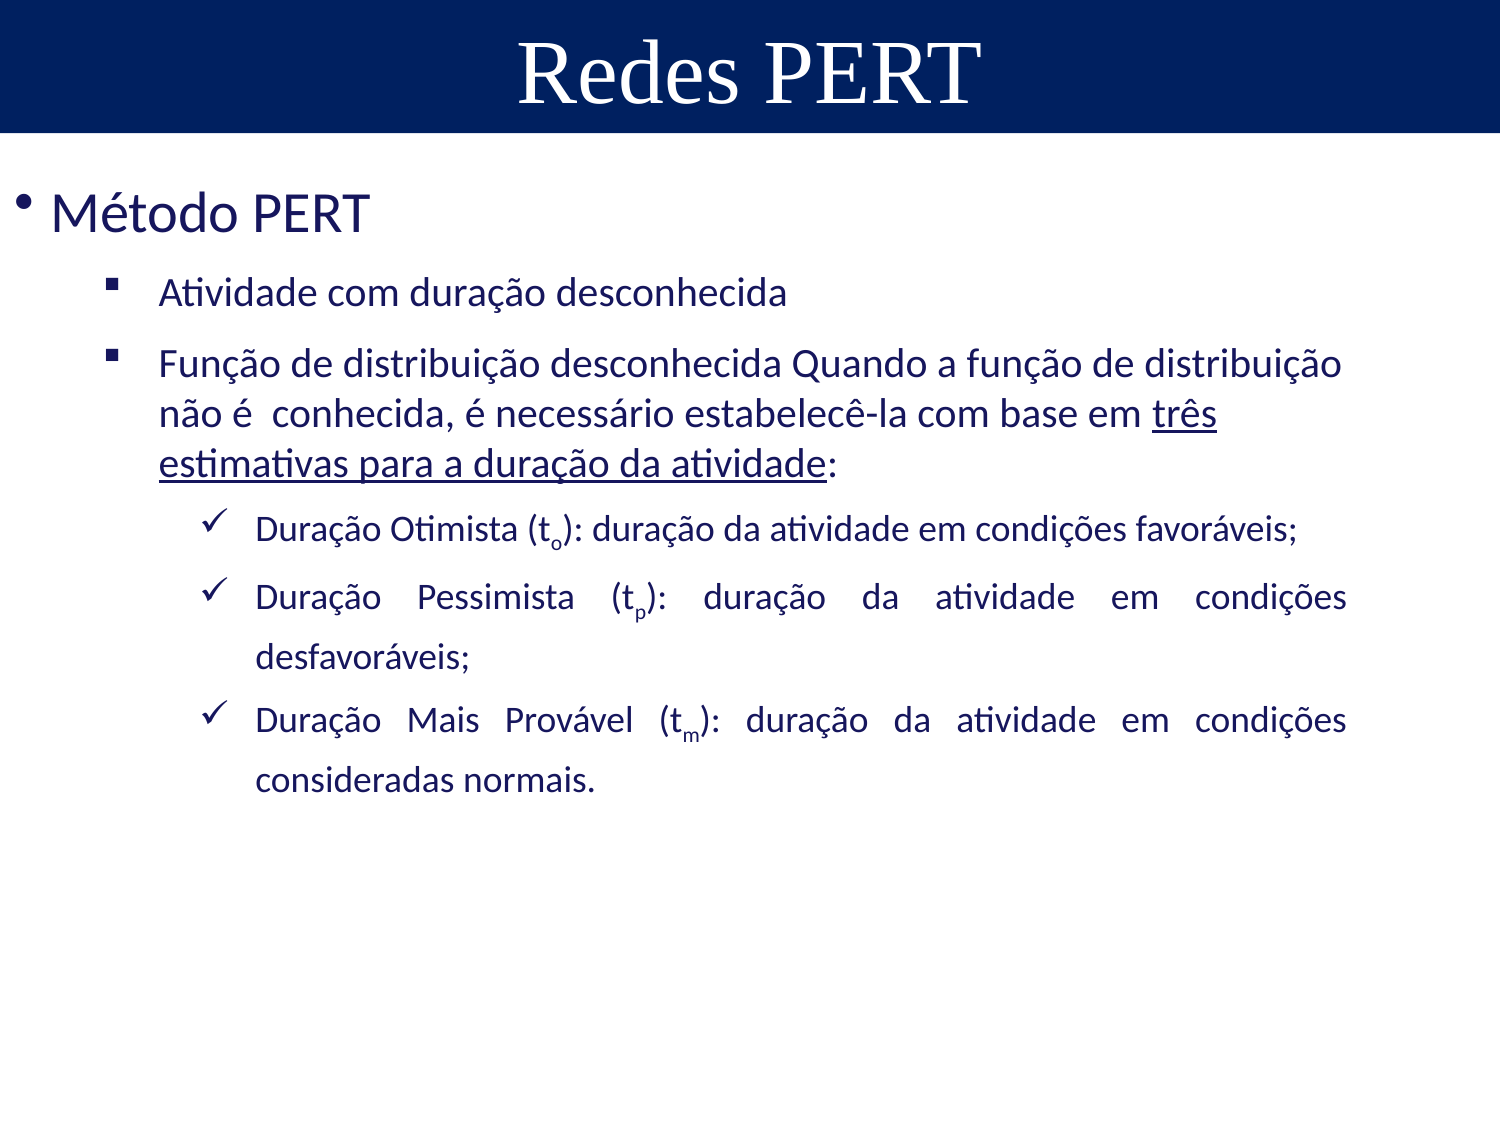

Redes PERT
Método PERT
Atividade com duração desconhecida
Função de distribuição desconhecida Quando a função de distribuição não é  conhecida, é necessário estabelecê-la com base em três estimativas para a duração da atividade:
Duração Otimista (to): duração da atividade em condições favoráveis;
Duração Pessimista (tp): duração da atividade em condições desfavoráveis;
Duração Mais Provável (tm): duração da atividade em condições consideradas normais.